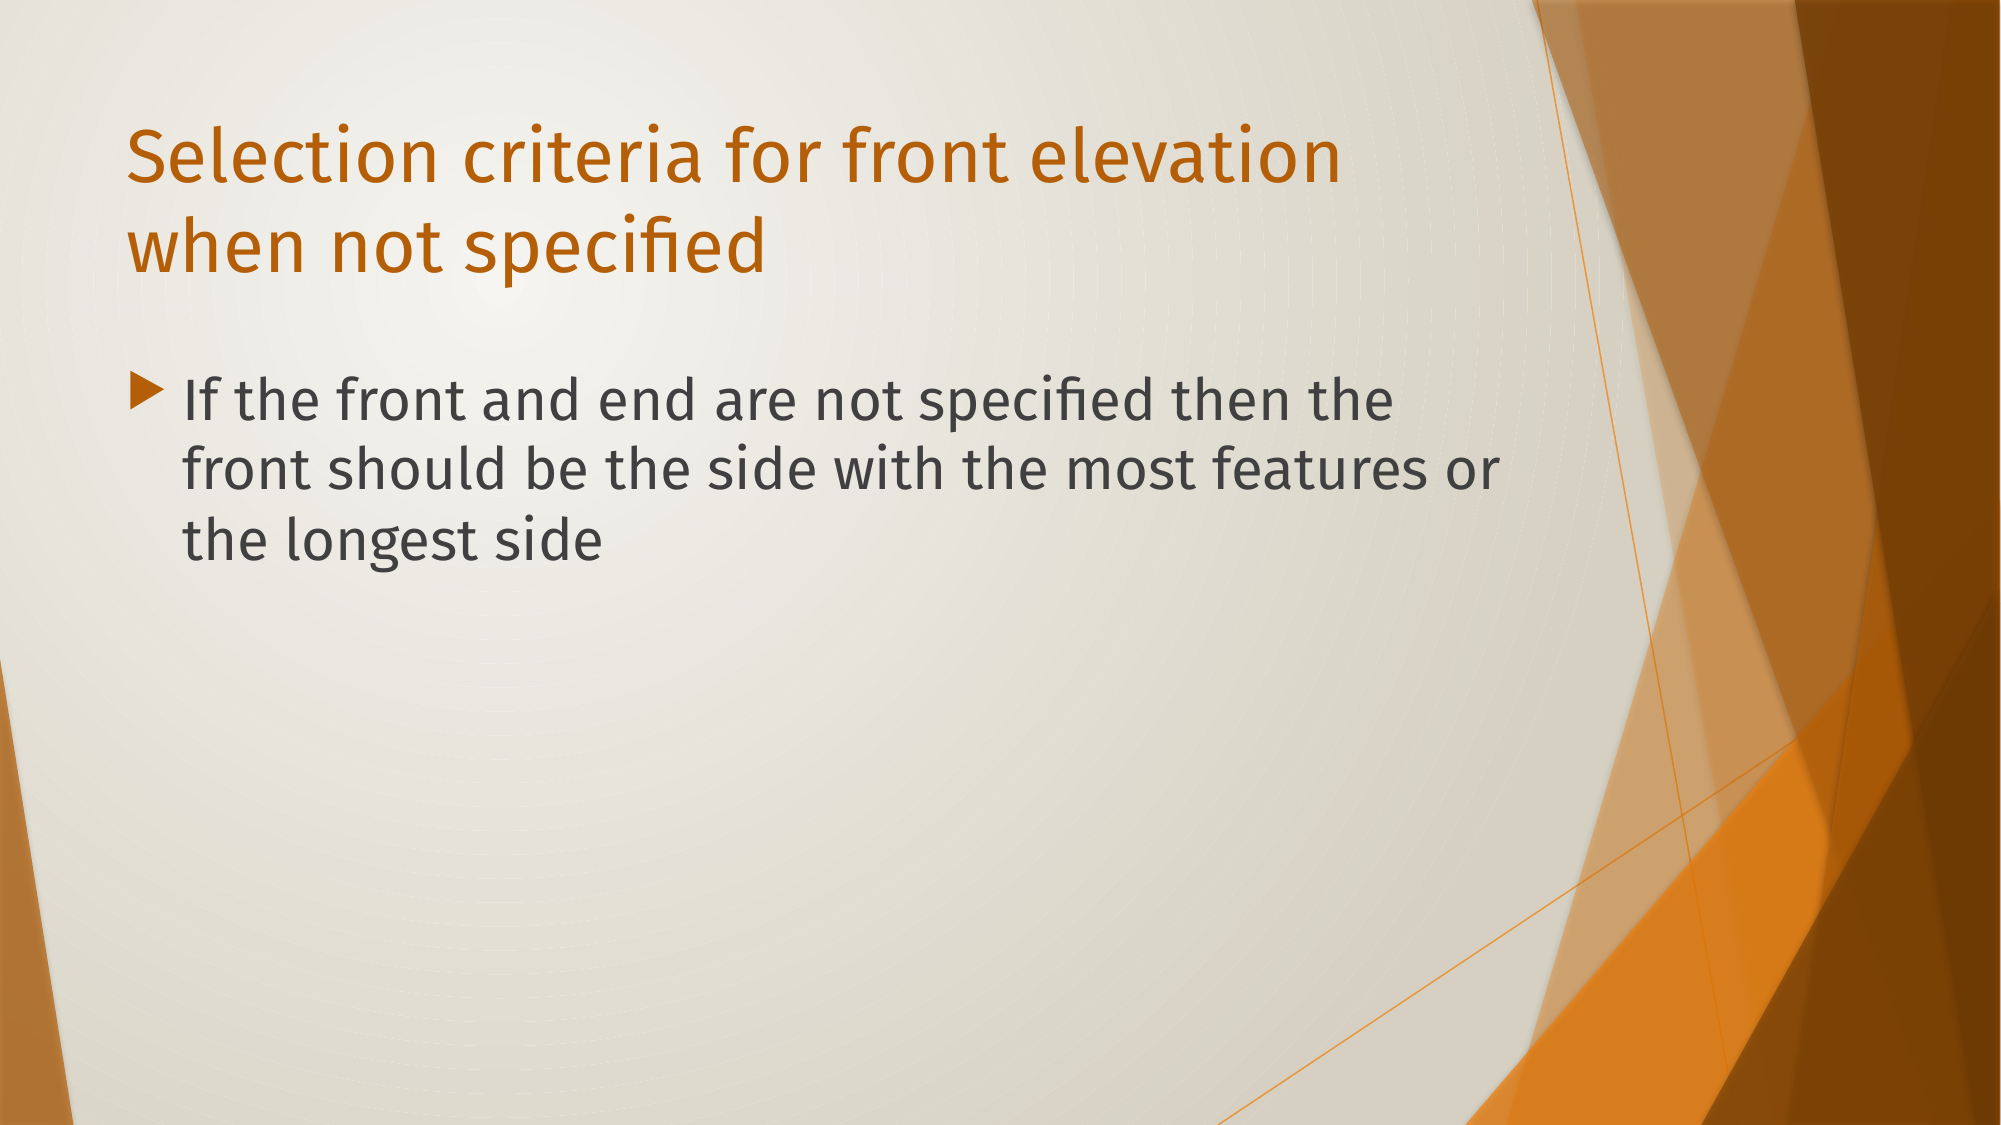

# Selection criteria for front elevation when not specified
If the front and end are not specified then the front should be the side with the most features or the longest side